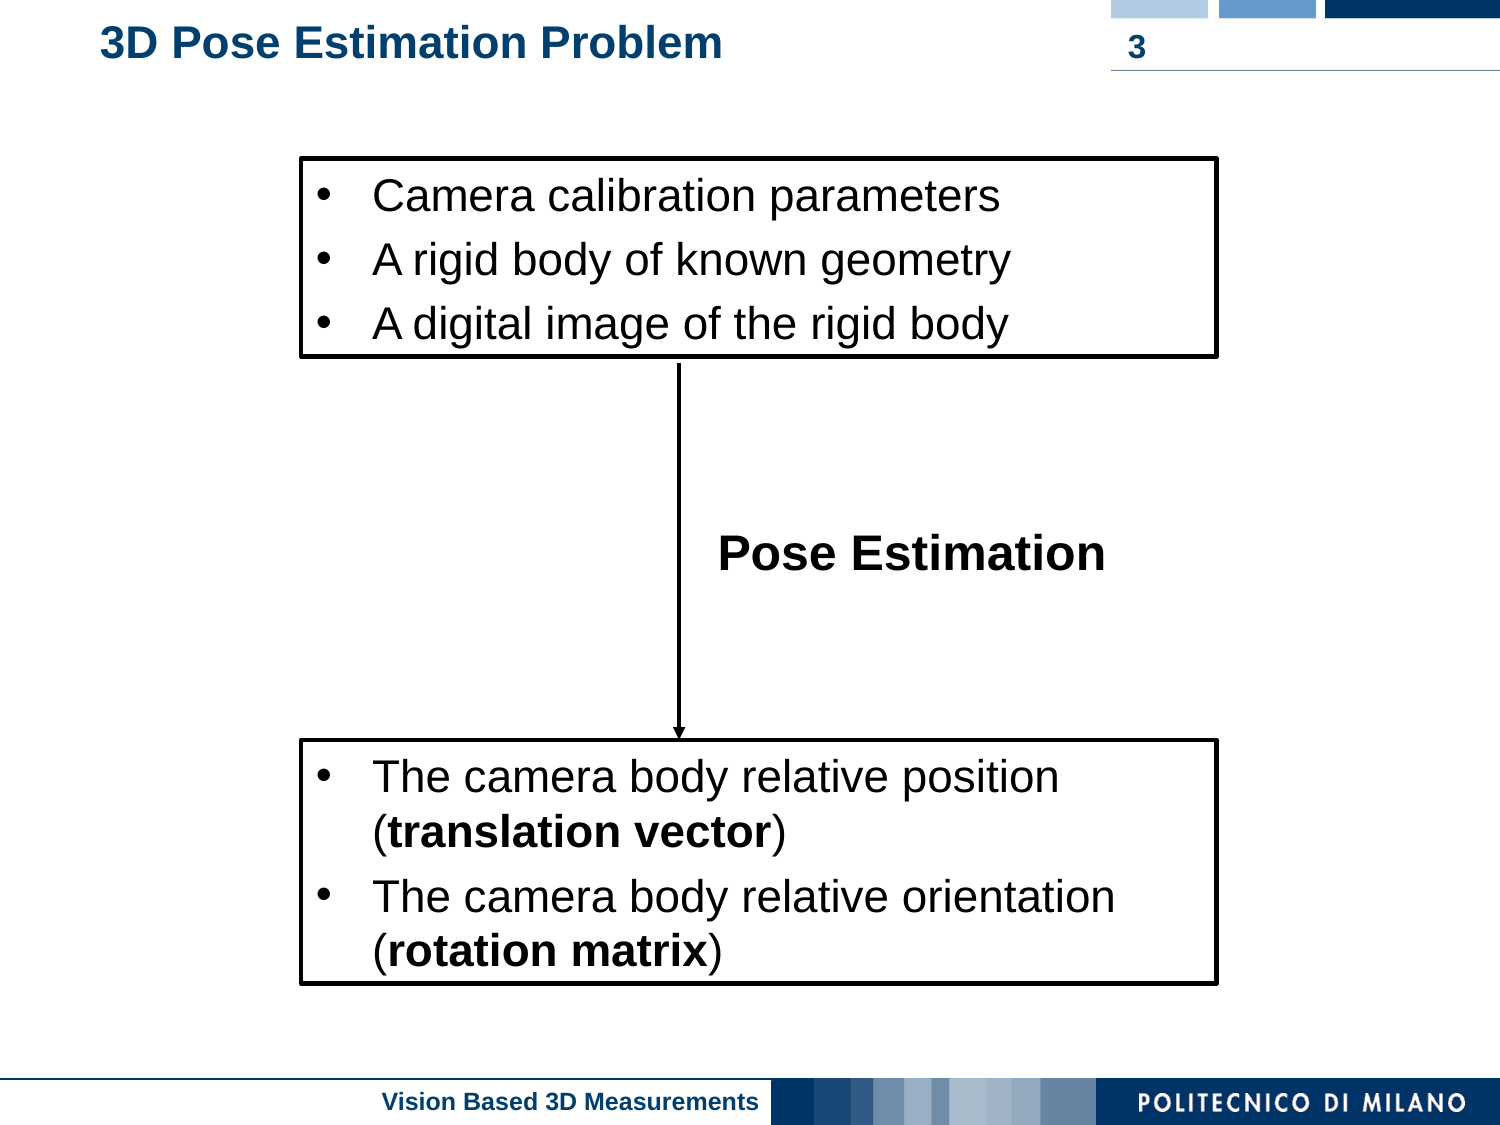

# 3D Pose Estimation Problem
3
Camera calibration parameters
A rigid body of known geometry
A digital image of the rigid body
Pose Estimation
The camera body relative position (translation vector)
The camera body relative orientation (rotation matrix)